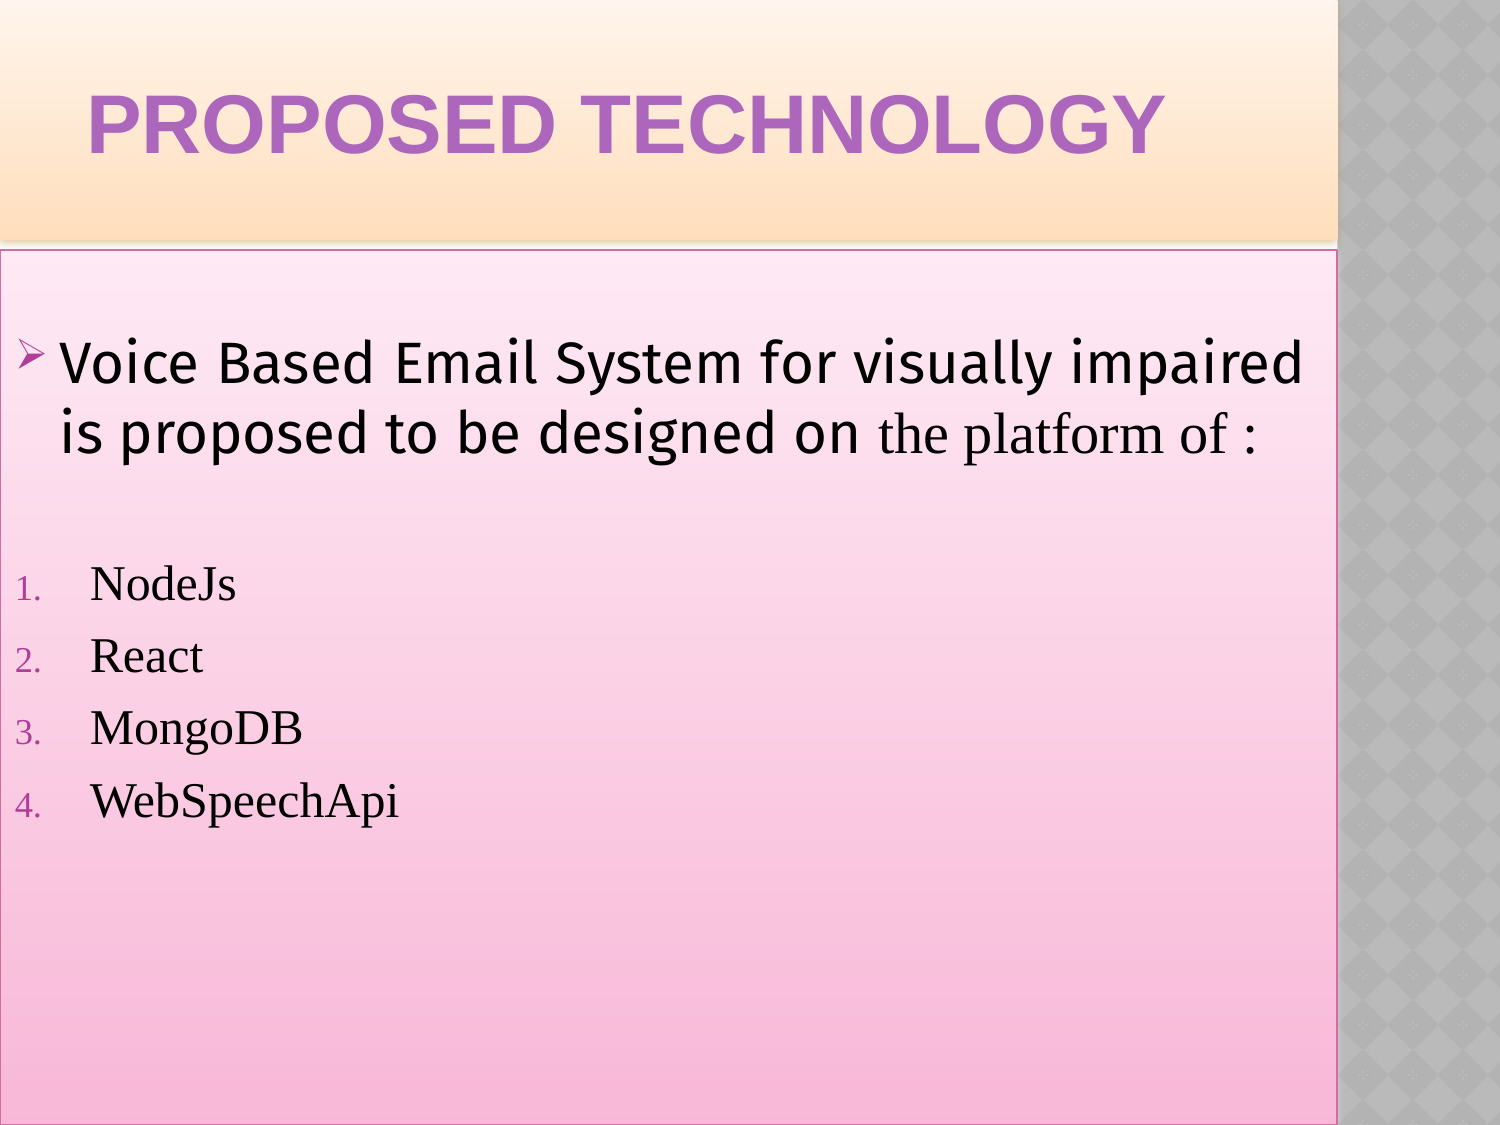

# PROPOSED TECHNOLOGY
Voice Based Email System for visually impaired  is proposed to be designed on the platform of :

NodeJs
React
MongoDB
WebSpeechApi